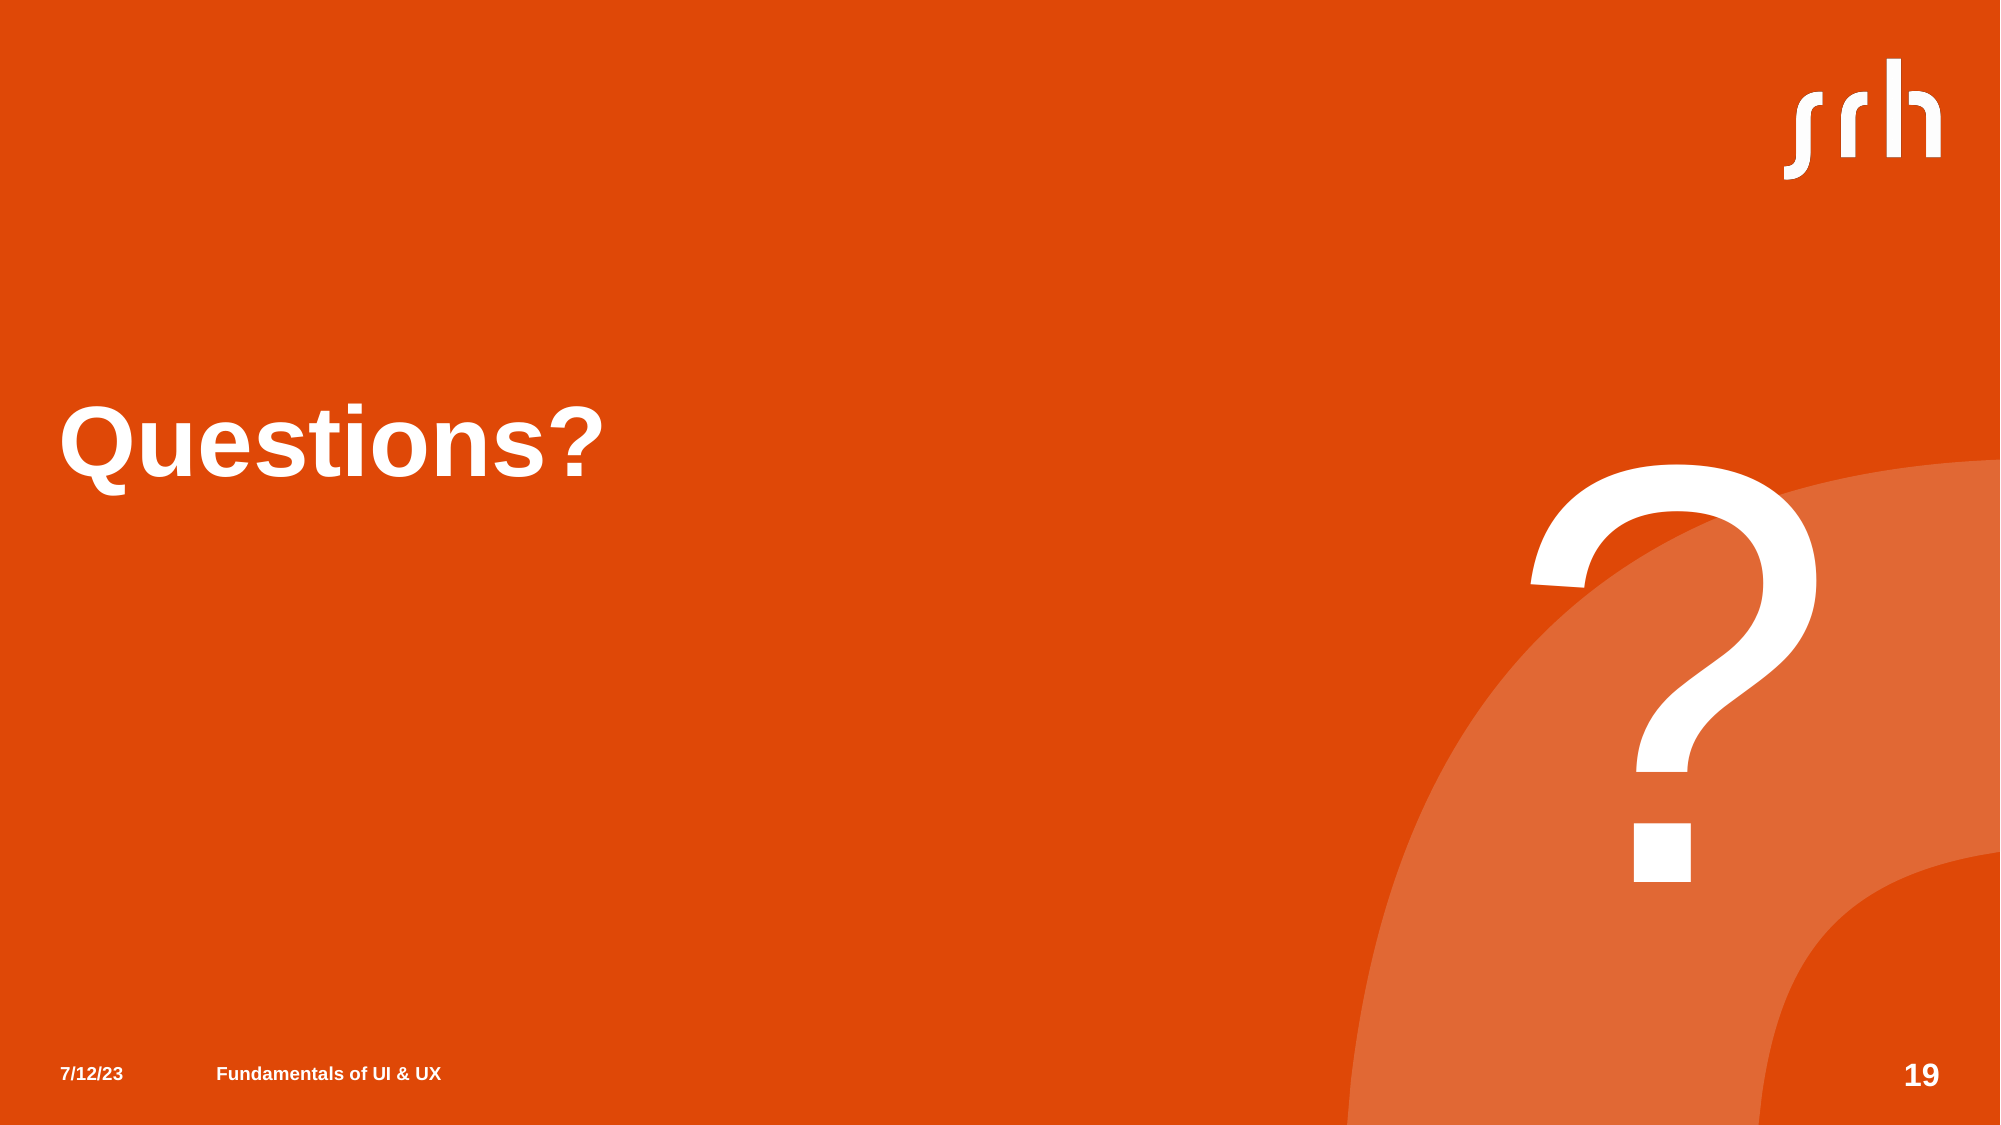

?
# Questions?
7/12/23
Fundamentals of UI & UX
19